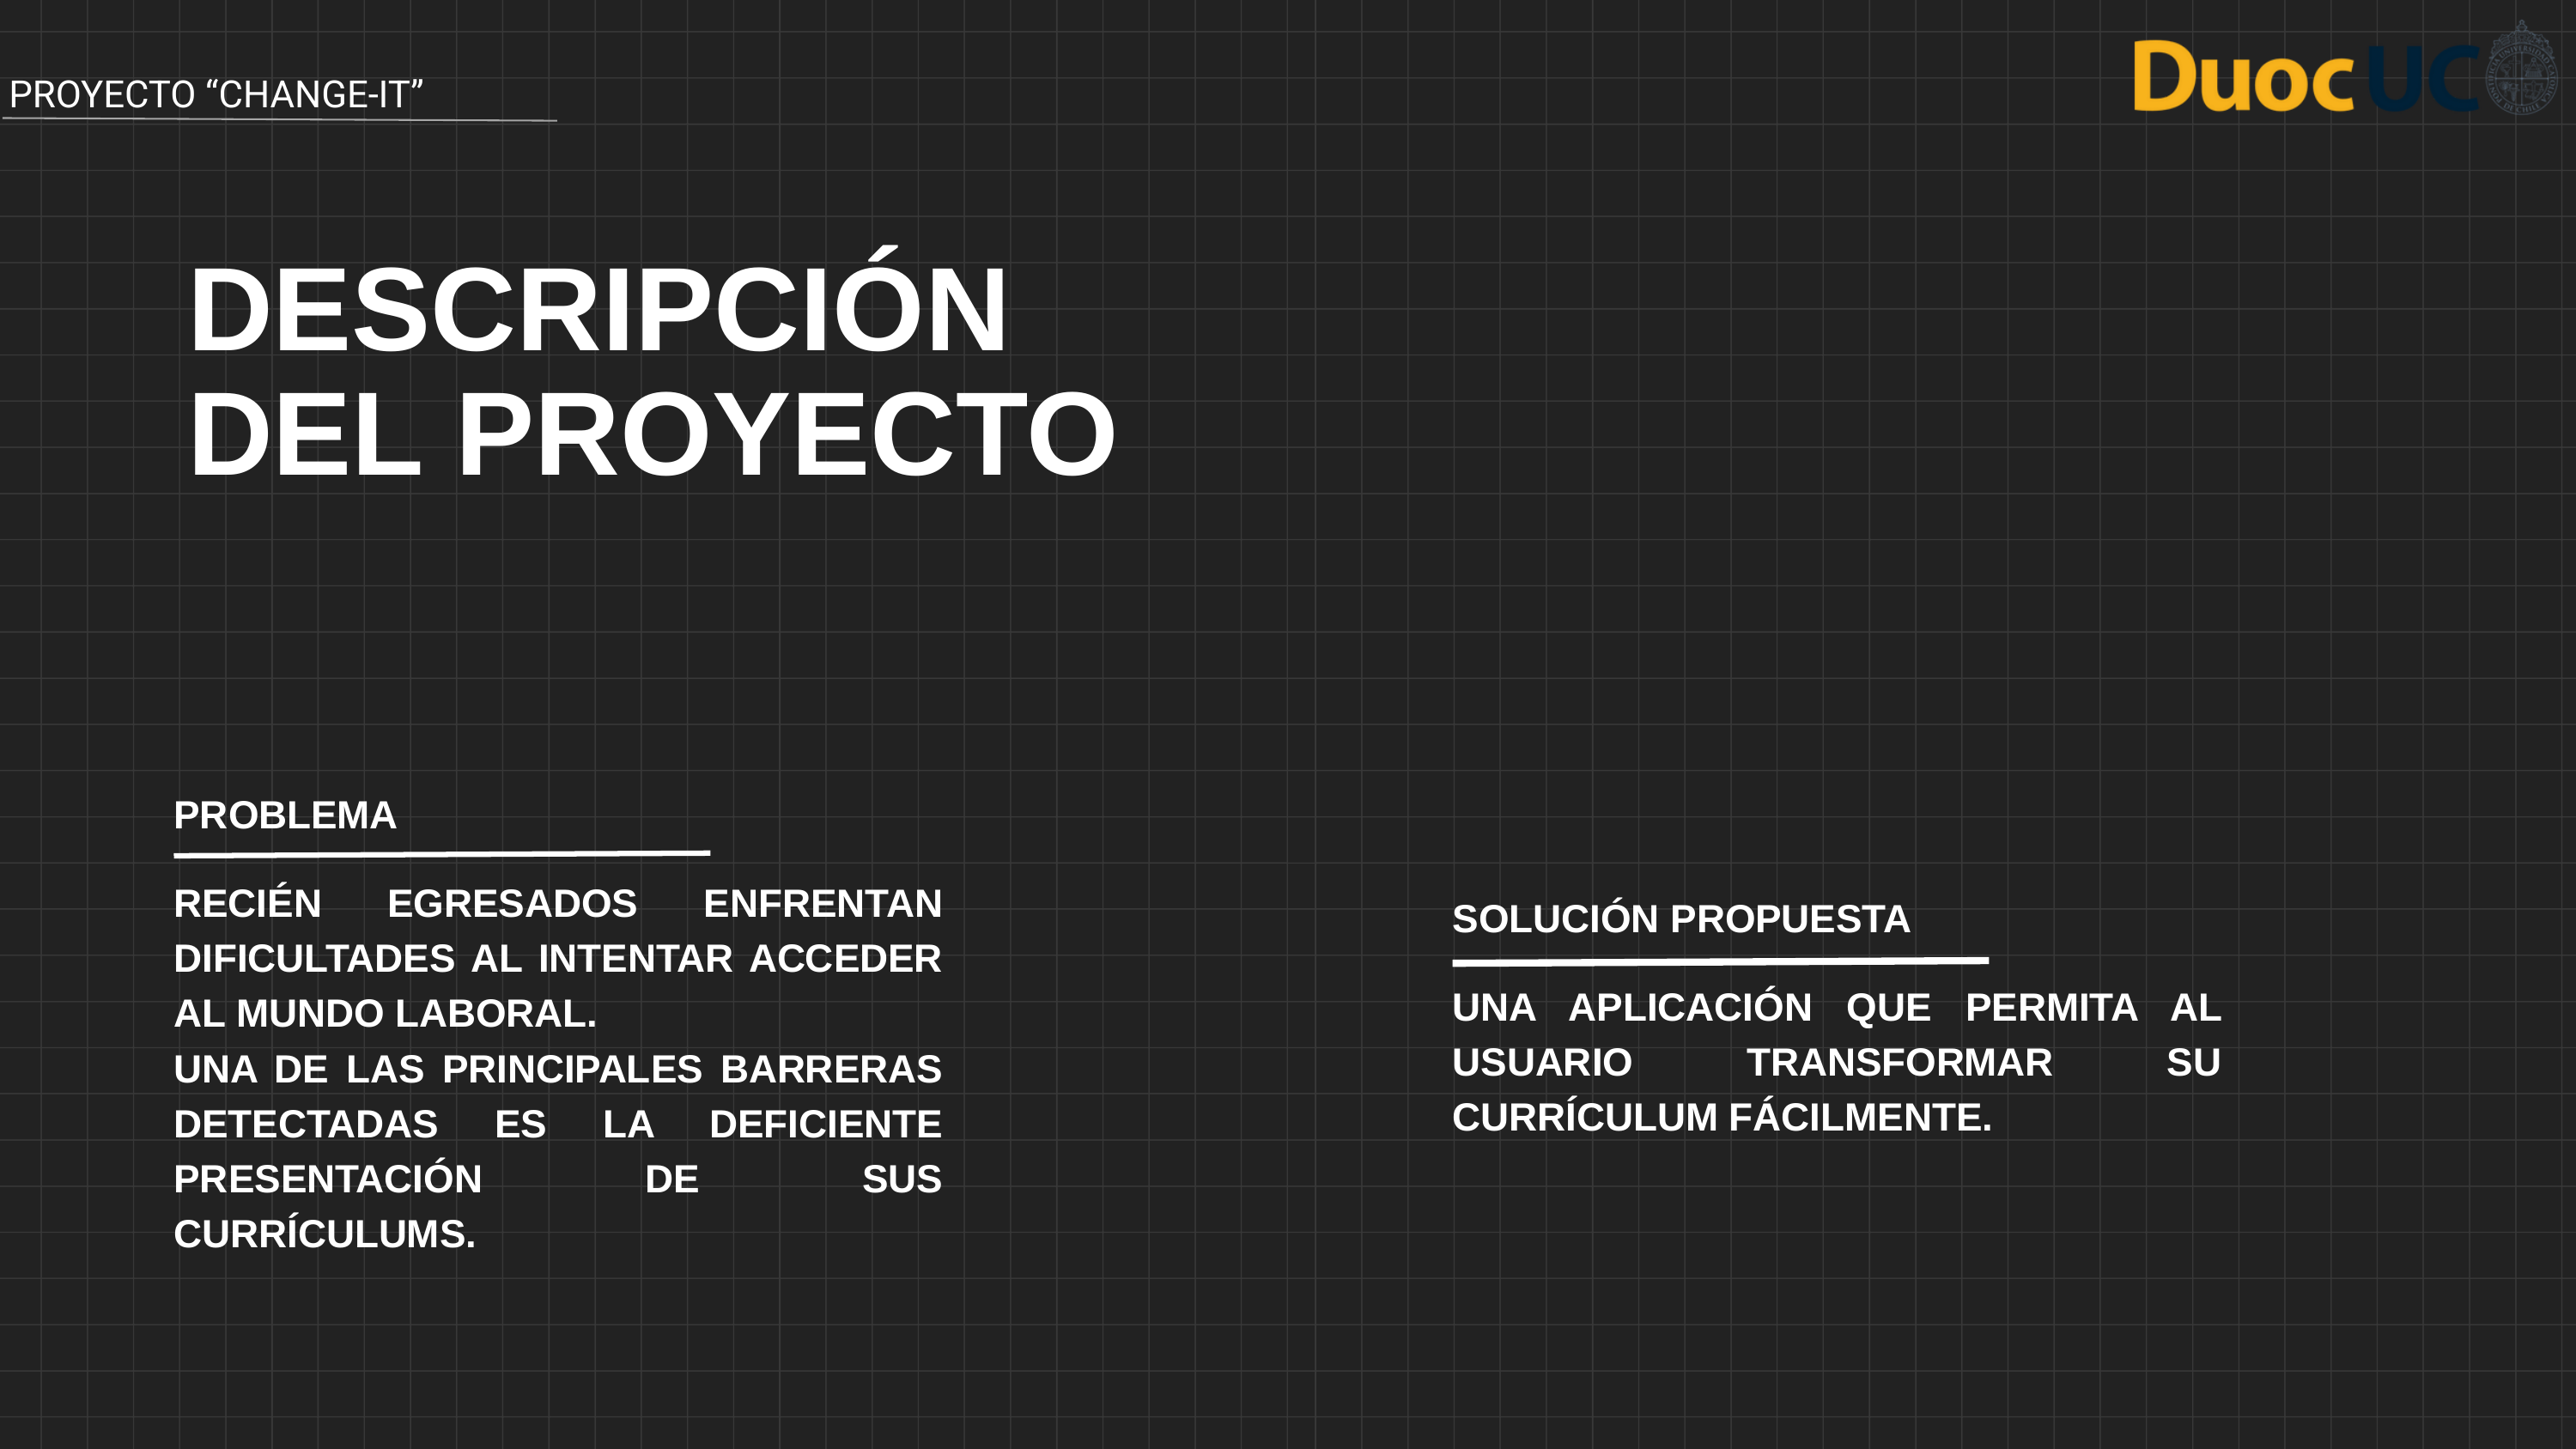

PROYECTO “CHANGE-IT”

DESCRIPCIÓN DEL PROYECTO
PROBLEMA

RECIÉN EGRESADOS ENFRENTAN DIFICULTADES AL INTENTAR ACCEDER AL MUNDO LABORAL.
UNA DE LAS PRINCIPALES BARRERAS DETECTADAS ES LA DEFICIENTE PRESENTACIÓN DE SUS CURRÍCULUMS.

SOLUCIÓN PROPUESTA

UNA APLICACIÓN QUE PERMITA AL USUARIO TRANSFORMAR SU CURRÍCULUM FÁCILMENTE.